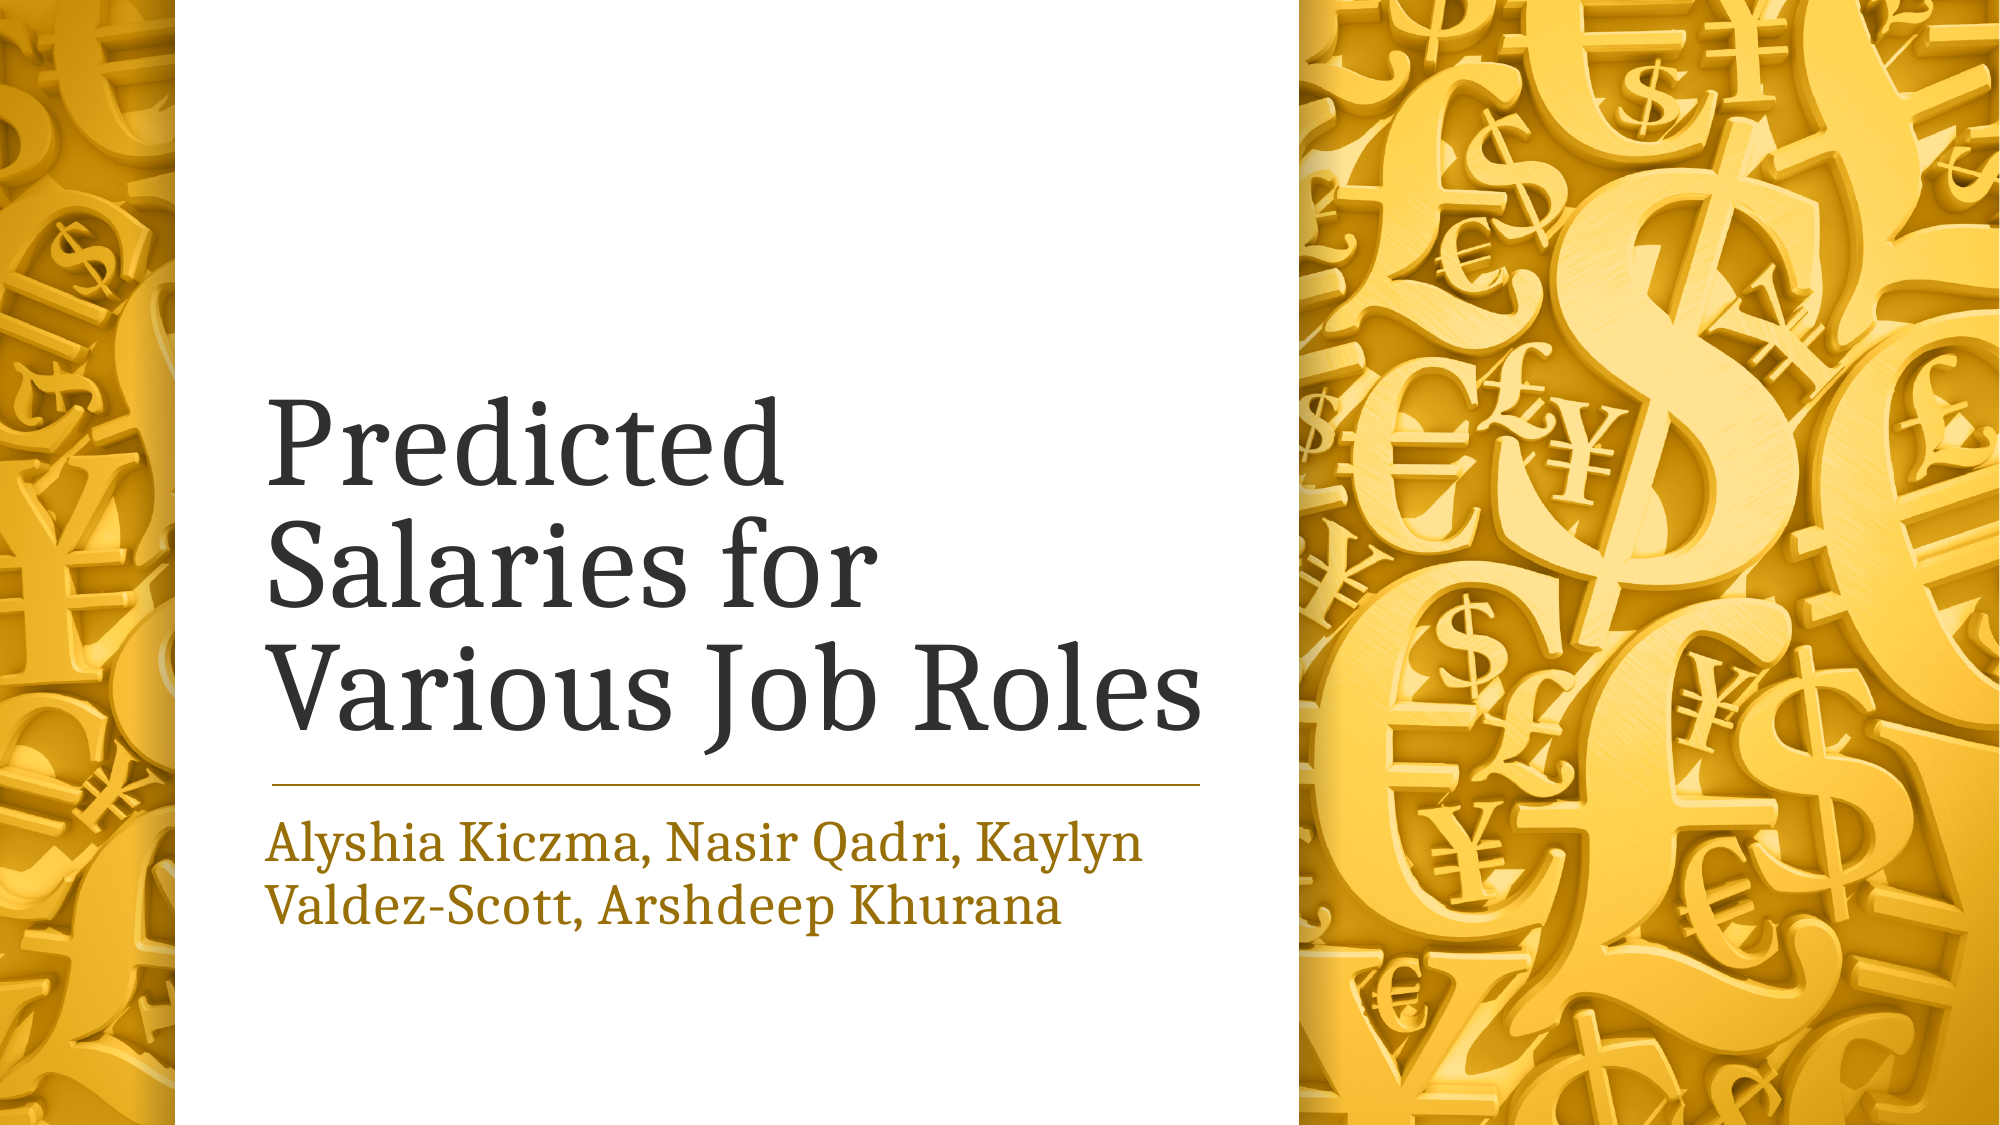

# Predicted Salaries for Various Job Roles
Alyshia Kiczma, Nasir Qadri, Kaylyn Valdez-Scott, Arshdeep Khurana